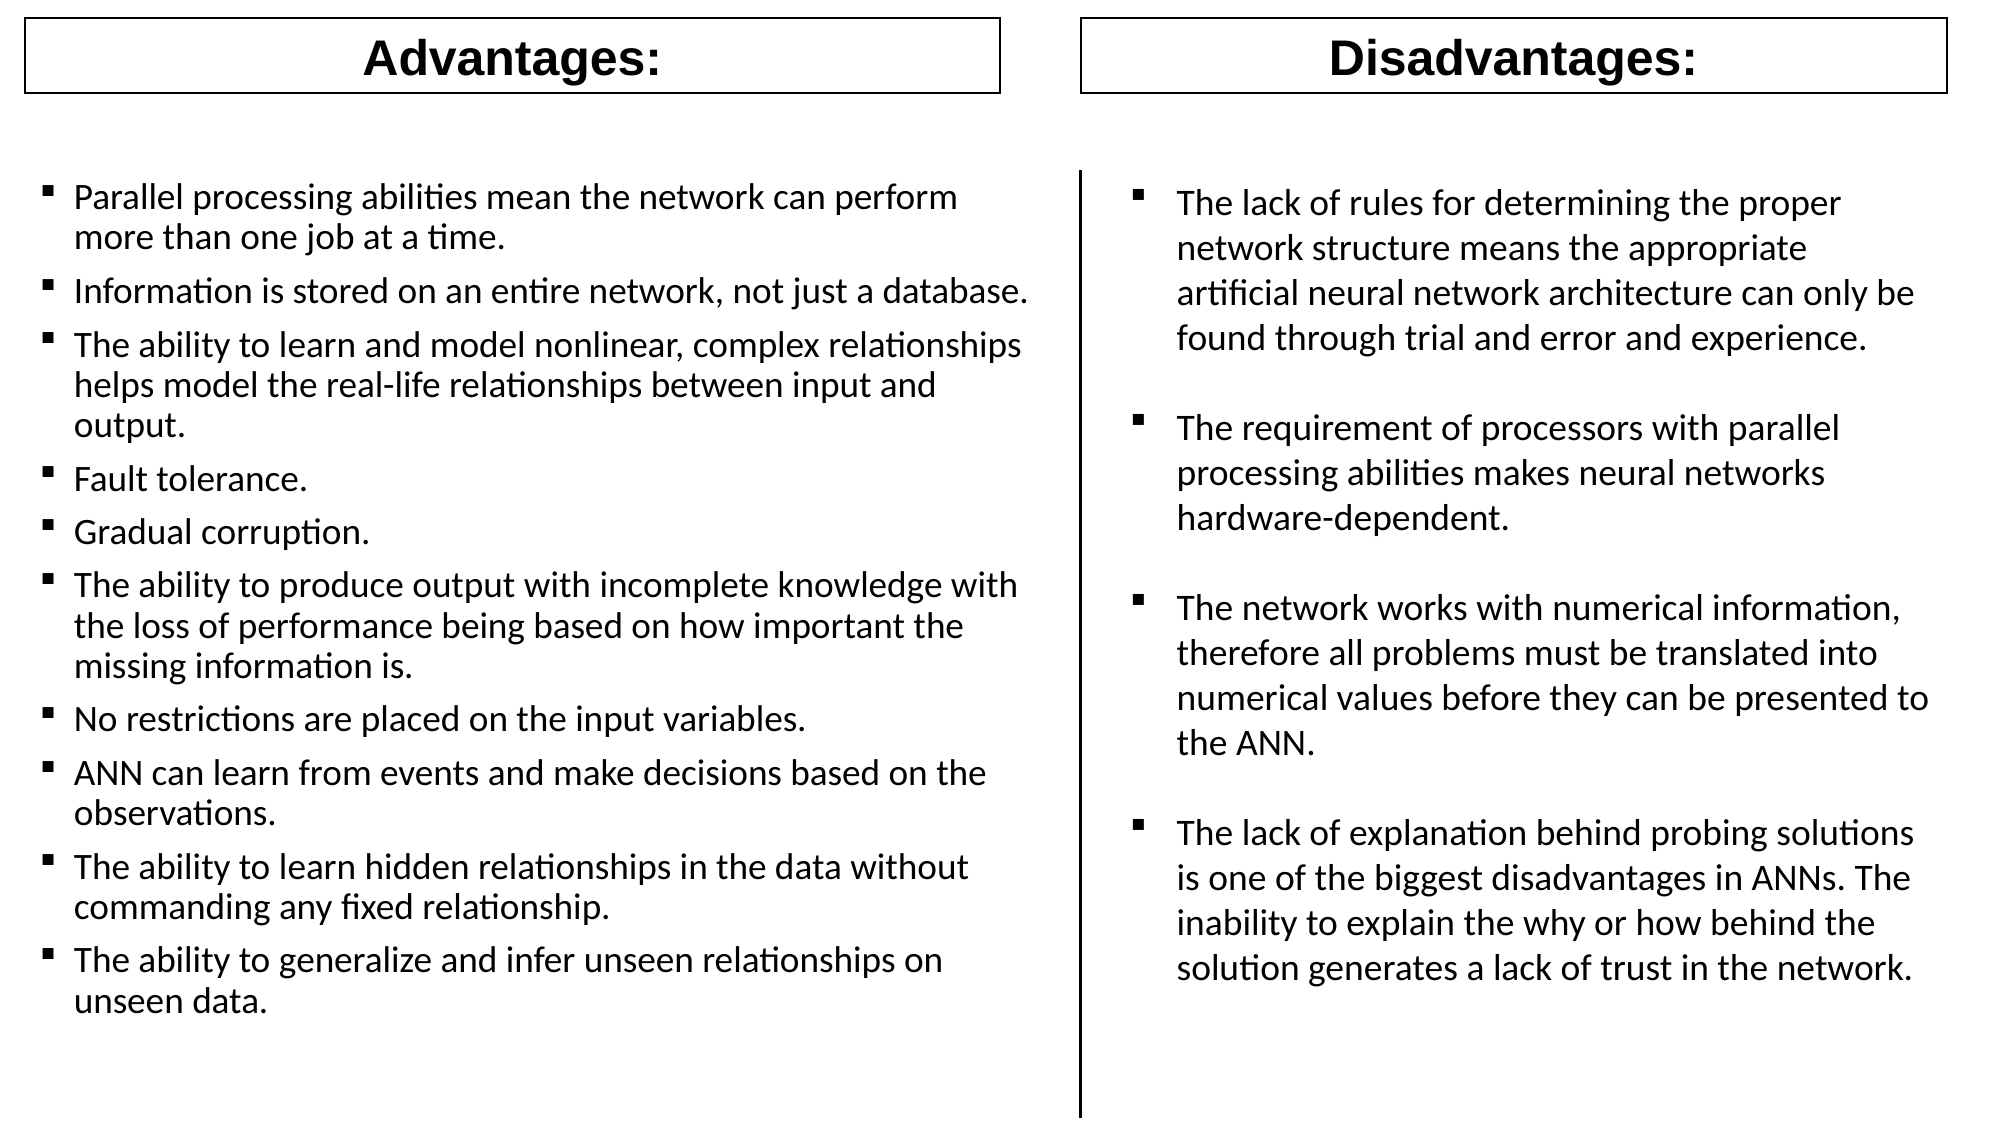

Advantages:
Disadvantages:
Parallel processing abilities mean the network can perform more than one job at a time.
Information is stored on an entire network, not just a database.
The ability to learn and model nonlinear, complex relationships helps model the real-life relationships between input and output.
Fault tolerance.
Gradual corruption.
The ability to produce output with incomplete knowledge with the loss of performance being based on how important the missing information is.
No restrictions are placed on the input variables.
ANN can learn from events and make decisions based on the observations.
The ability to learn hidden relationships in the data without commanding any fixed relationship.
The ability to generalize and infer unseen relationships on unseen data.
The lack of rules for determining the proper network structure means the appropriate artificial neural network architecture can only be found through trial and error and experience.

The requirement of processors with parallel processing abilities makes neural networks hardware-dependent.

The network works with numerical information, therefore all problems must be translated into numerical values before they can be presented to the ANN.

The lack of explanation behind probing solutions is one of the biggest disadvantages in ANNs. The inability to explain the why or how behind the solution generates a lack of trust in the network.